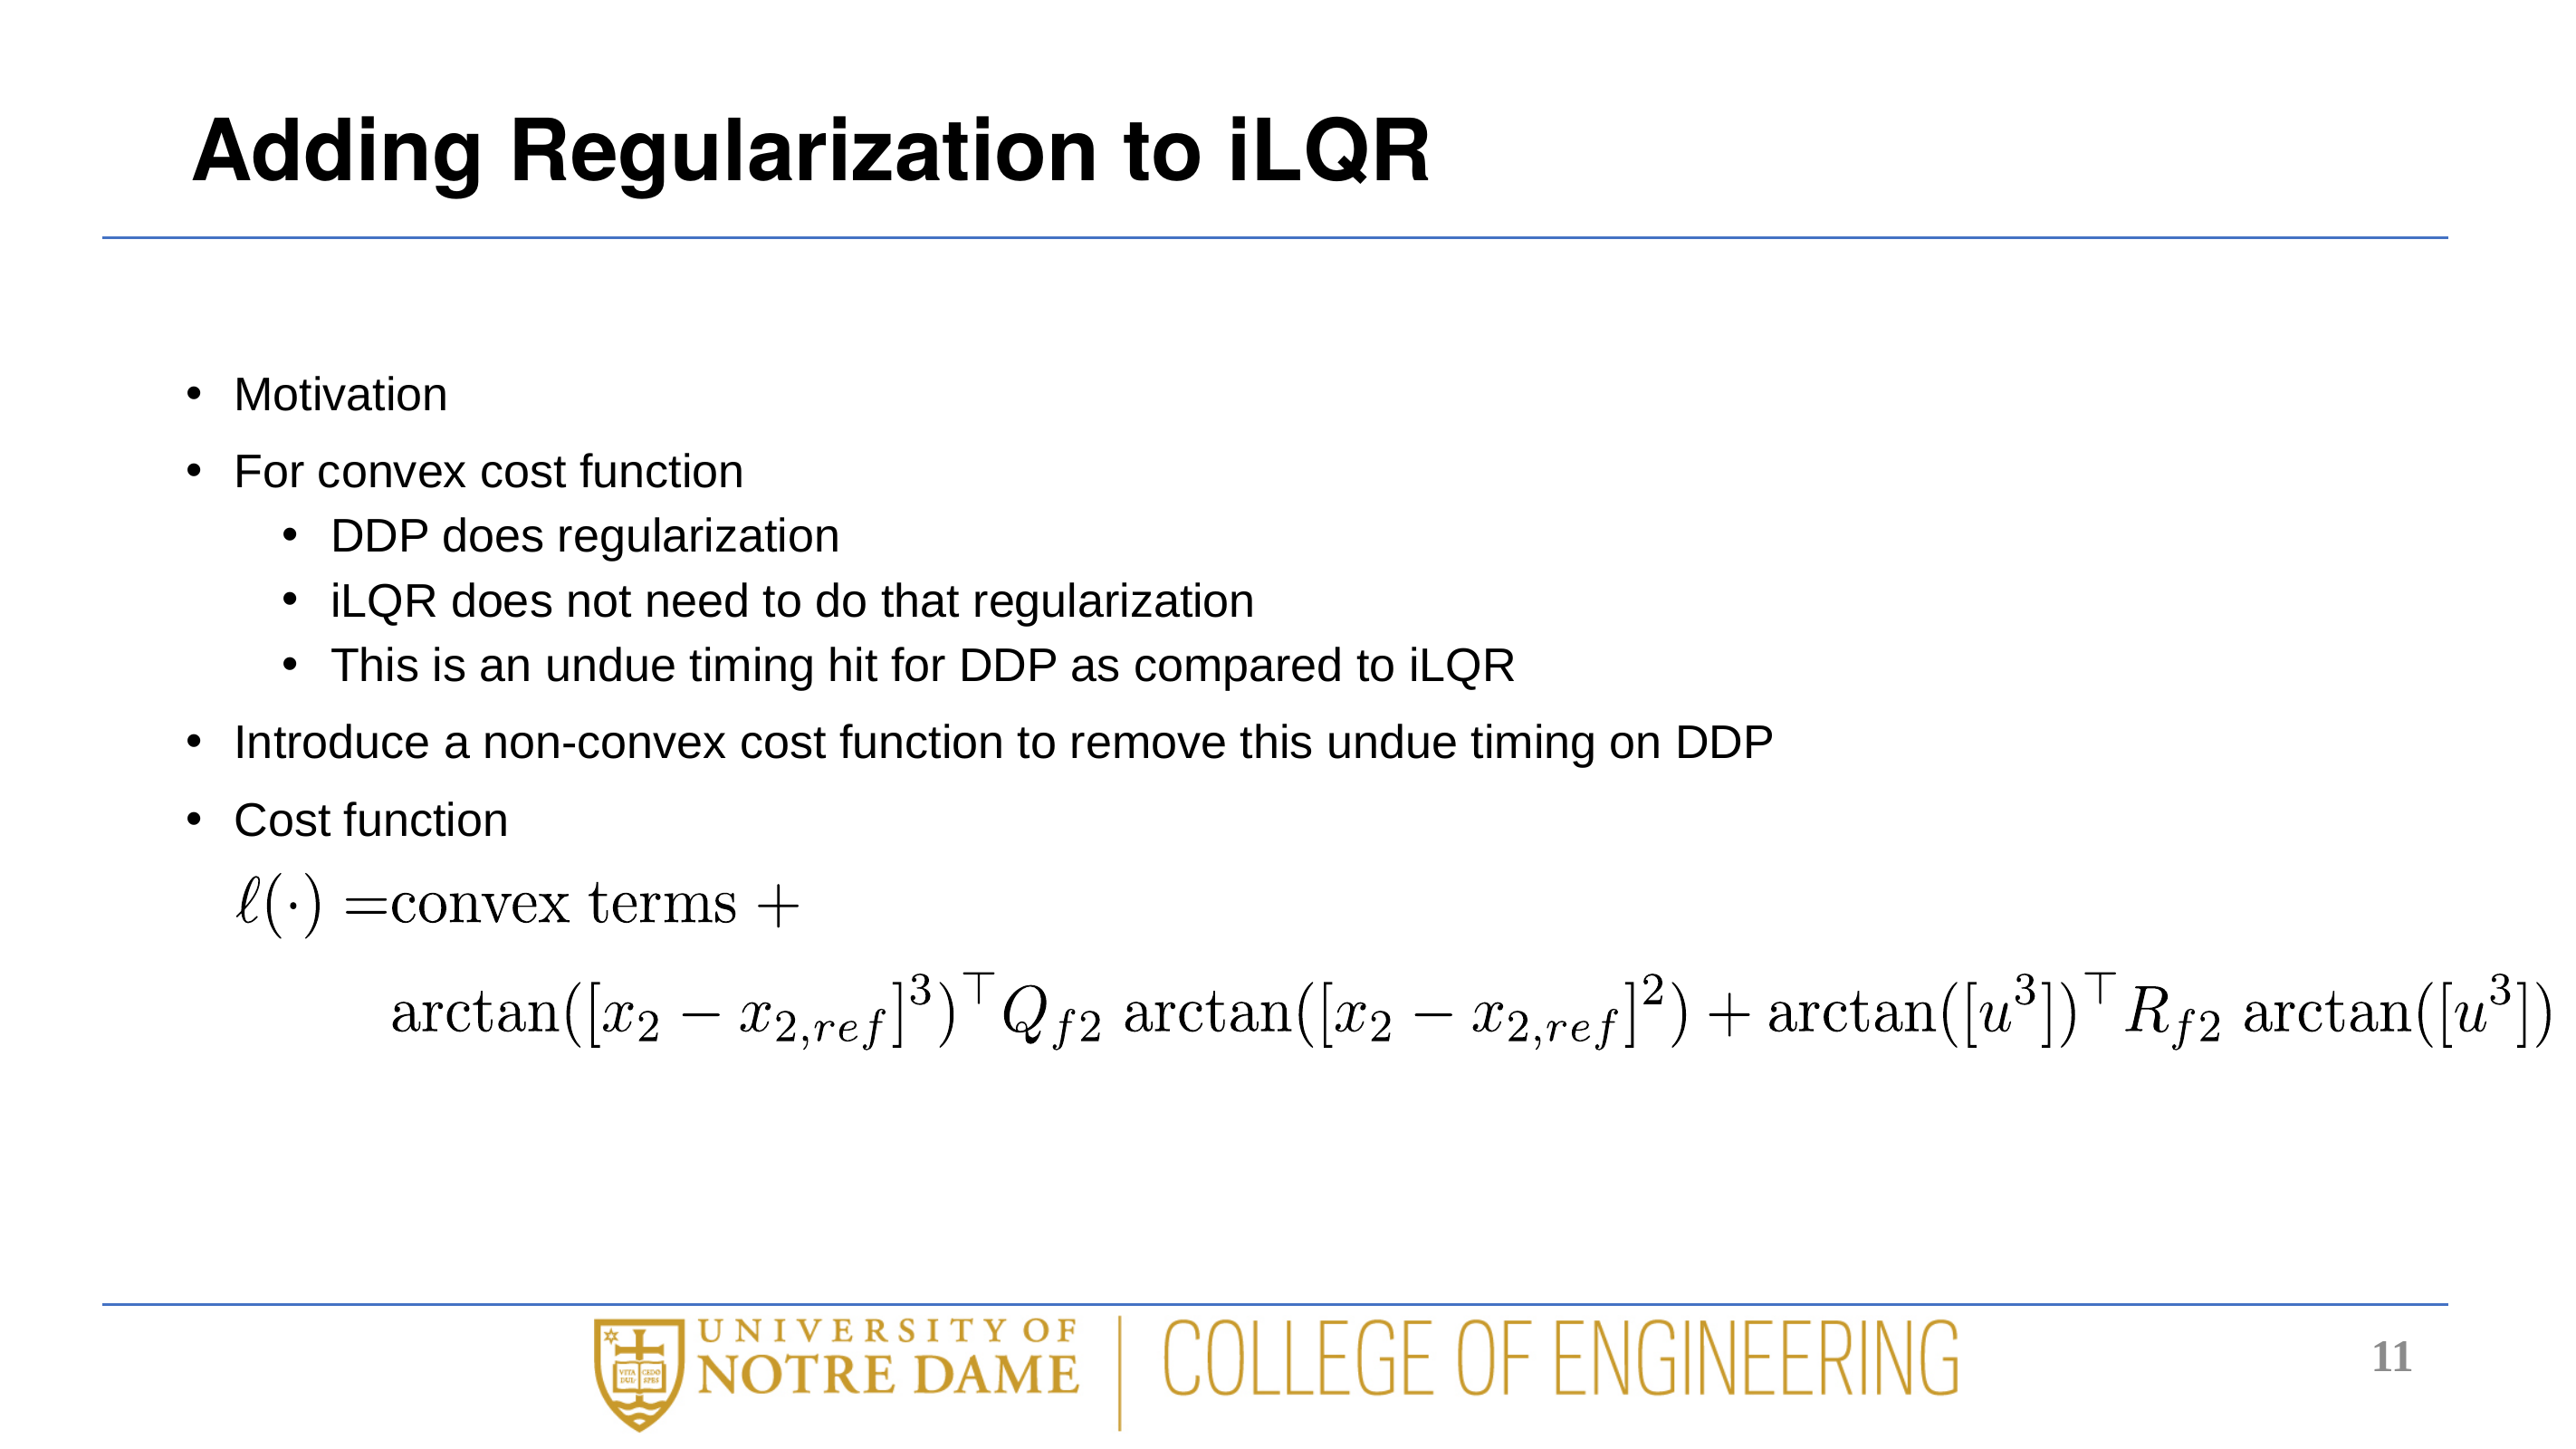

# Adding Regularization to iLQR
Motivation
For convex cost function
DDP does regularization
iLQR does not need to do that regularization
This is an undue timing hit for DDP as compared to iLQR
Introduce a non-convex cost function to remove this undue timing on DDP
Cost function

11